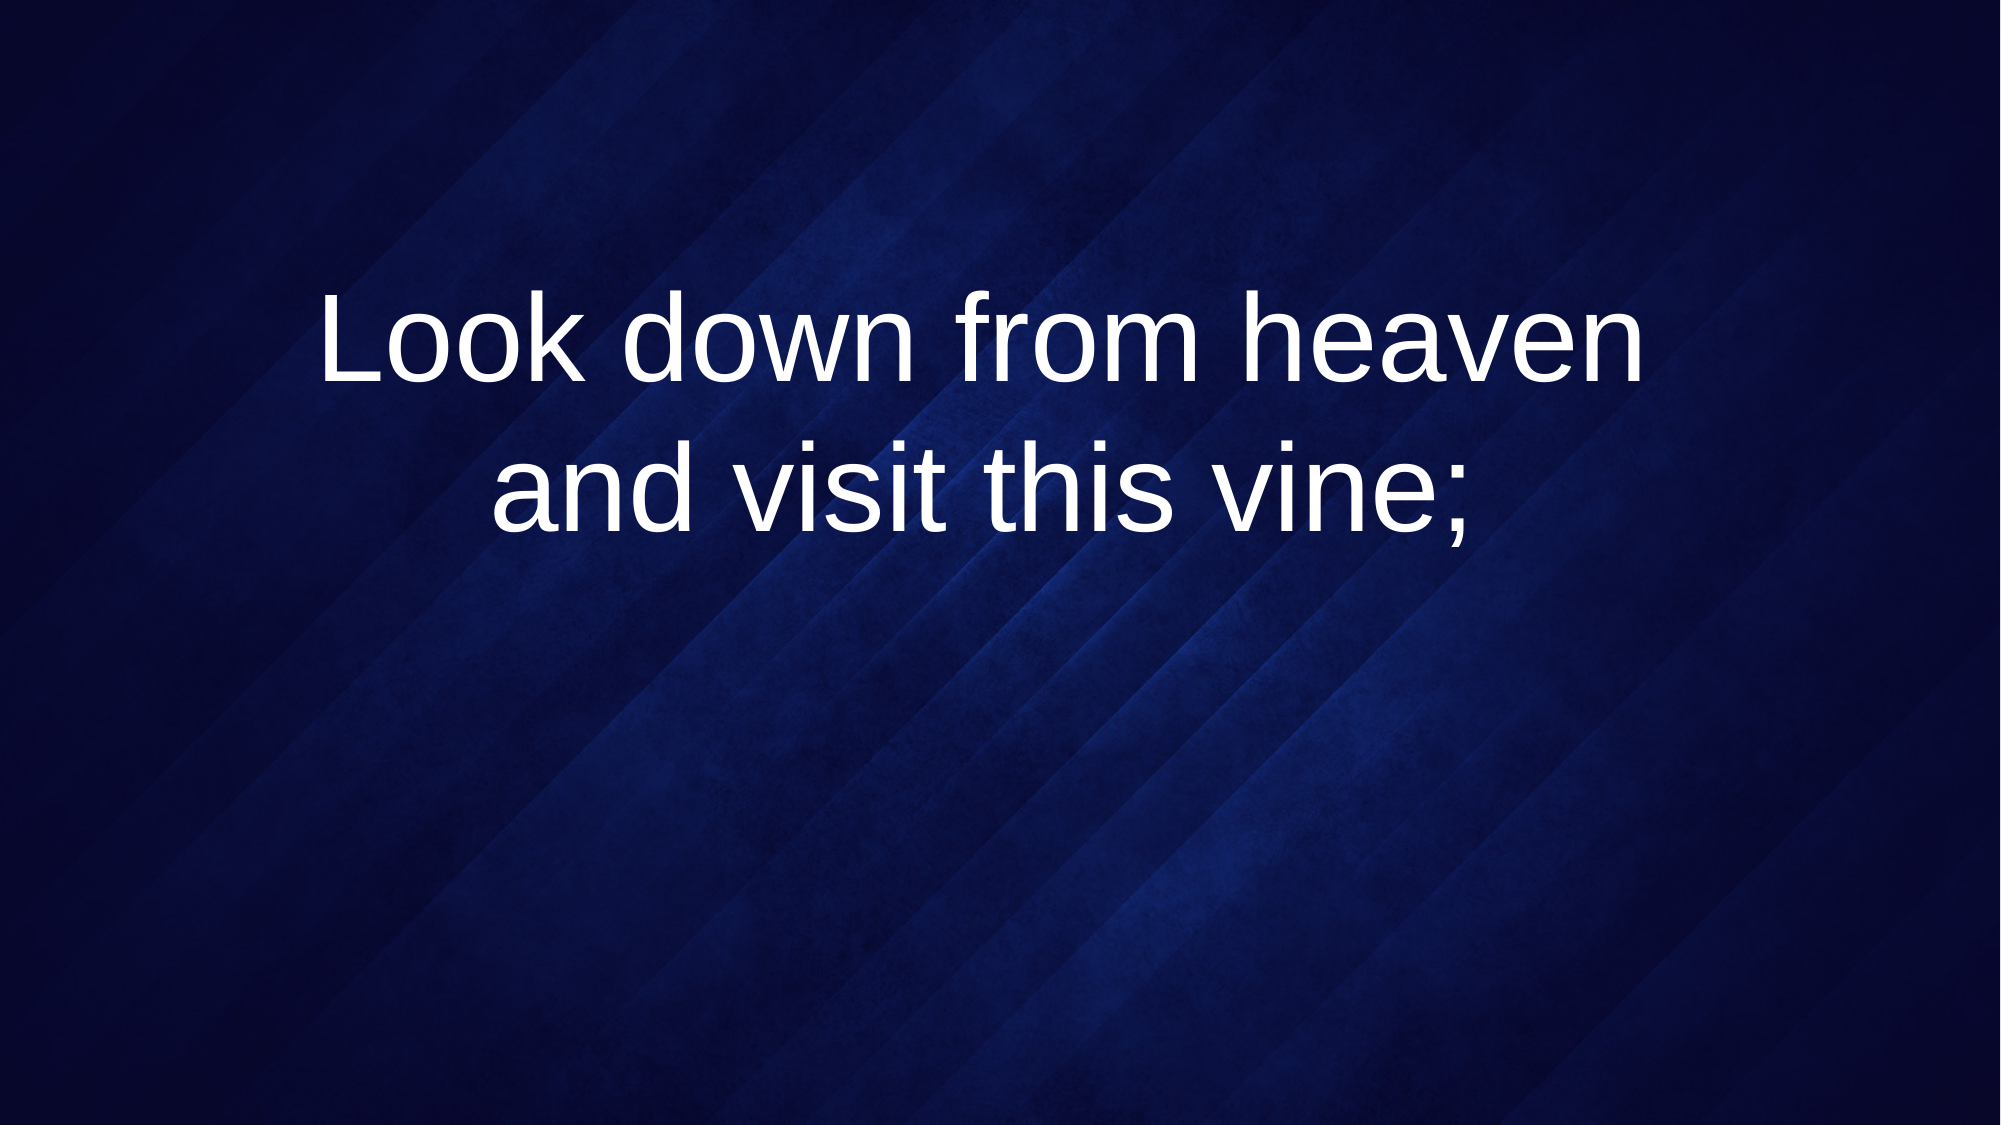

# Look down from heaven and visit this vine;